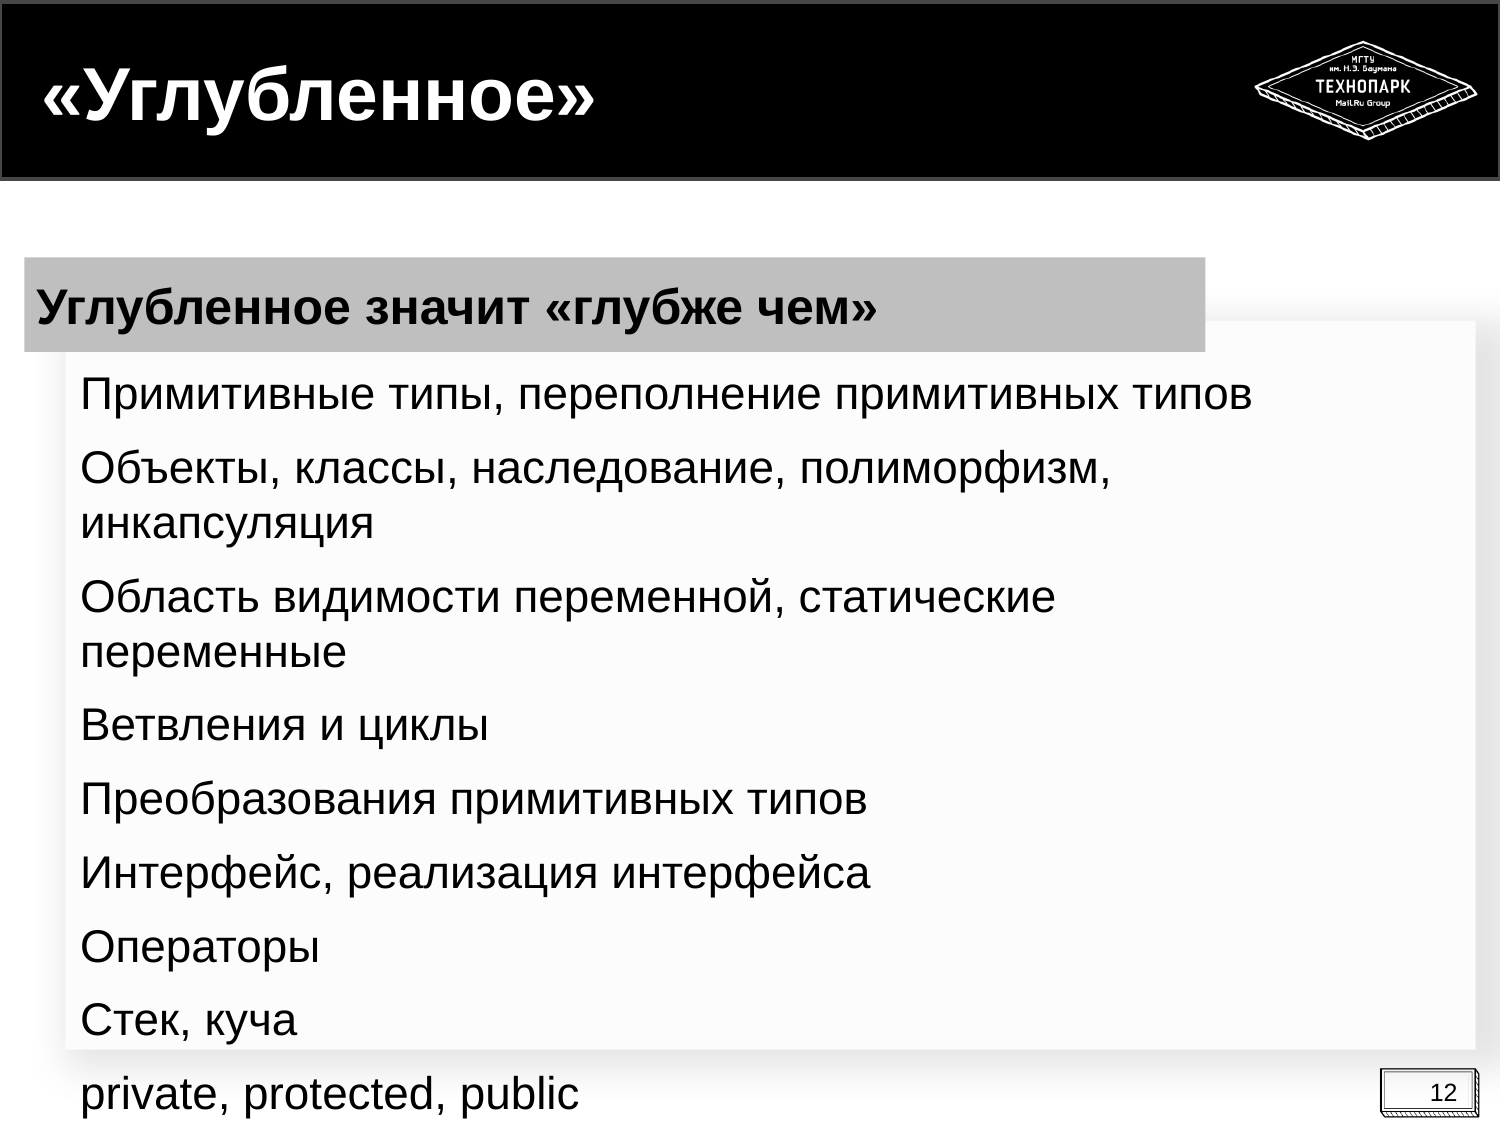

# «Углубленное»
Углубленное значит «глубже чем»

Примитивные типы, переполнение примитивных типов
Объекты, классы, наследование, полиморфизм, инкапсуляция
Область видимости переменной, статические переменные
Ветвления и циклы
Преобразования примитивных типов
Интерфейс, реализация интерфейса
Операторы
Стек, куча
private, protected, public
12